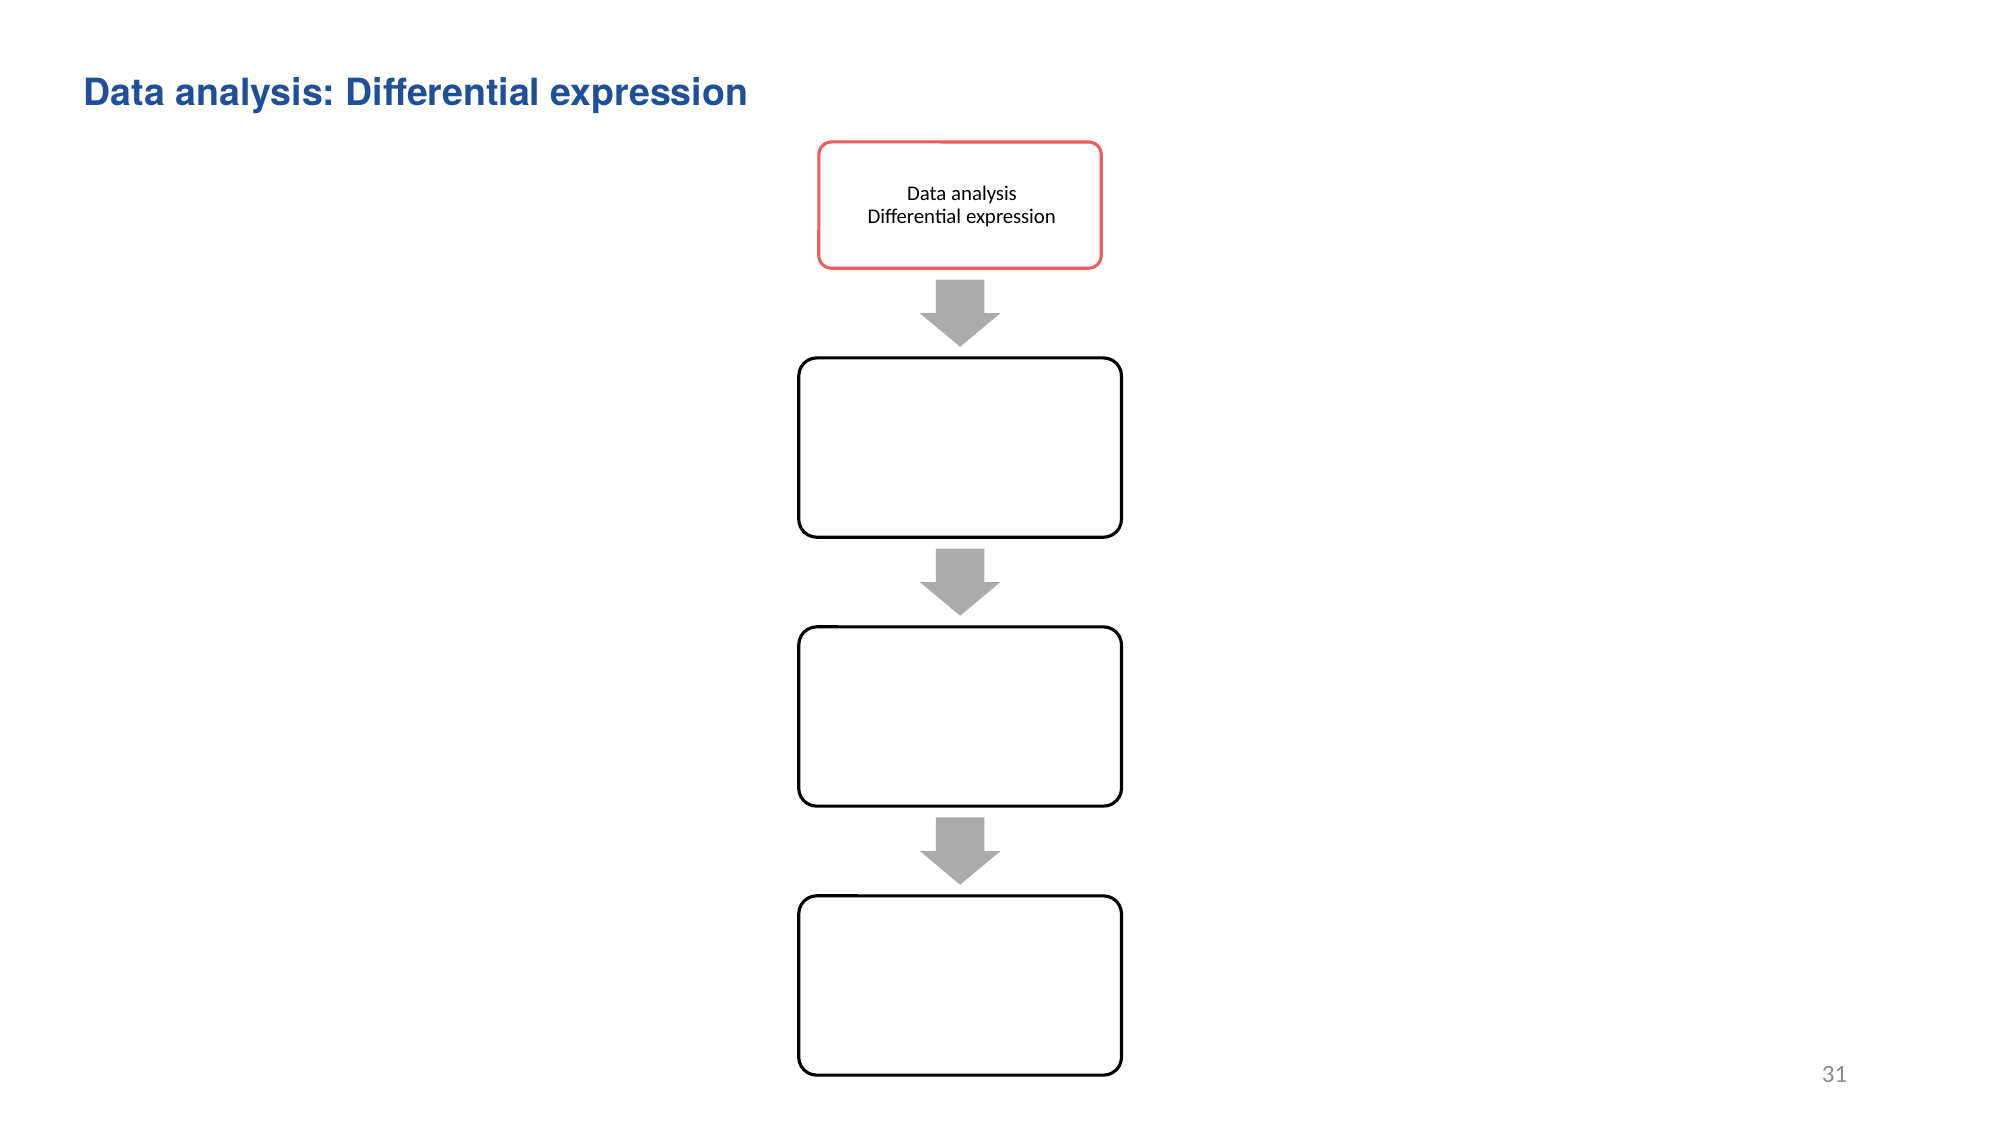

Data analysis: Differential expression
Data analysis
Differential expression

31